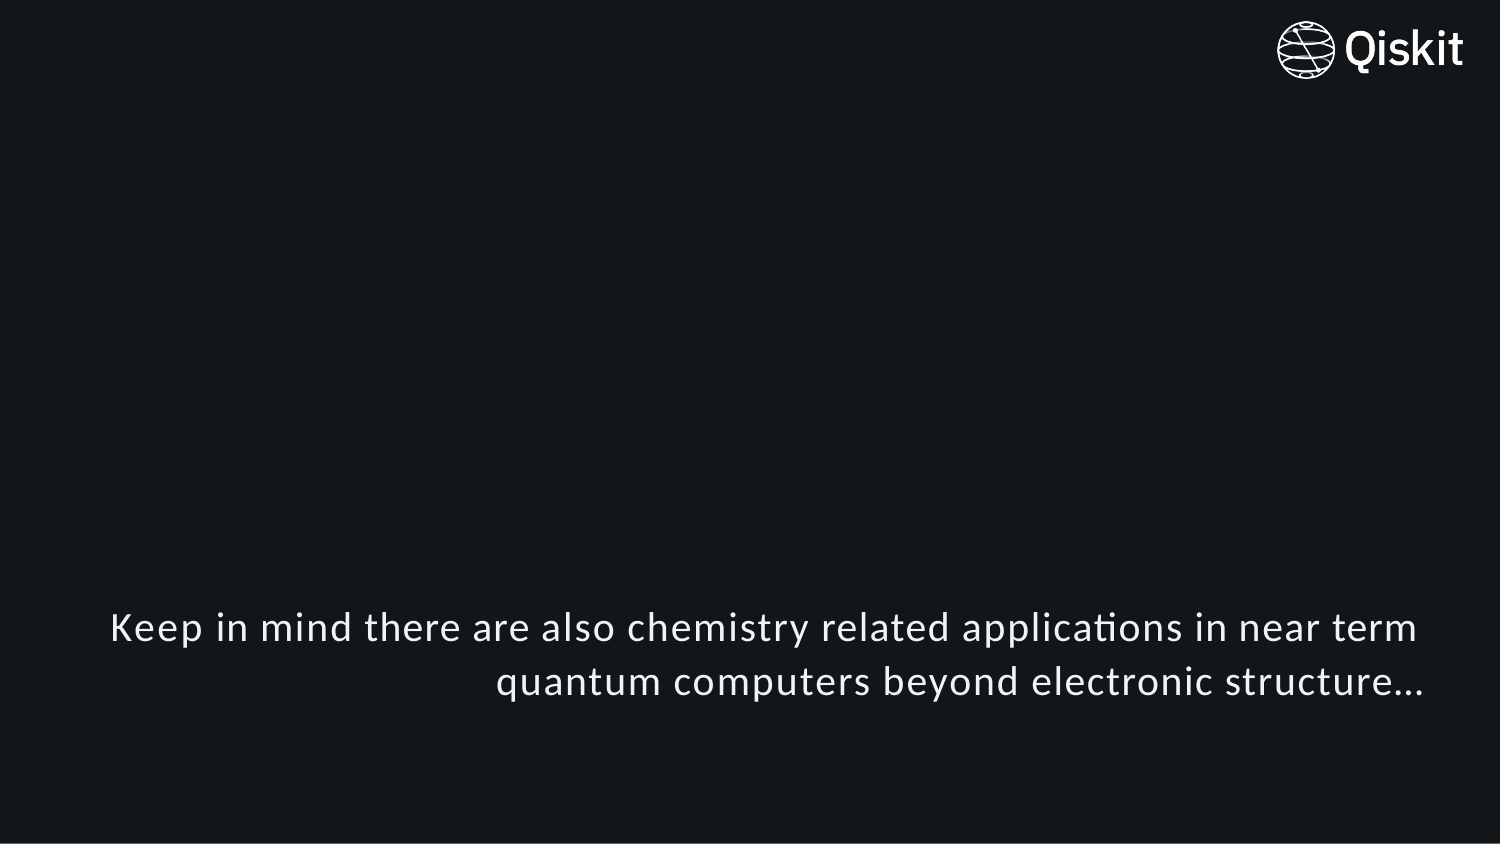

Keep in mind there are also chemistry related applications in near term quantum computers beyond electronic structure…